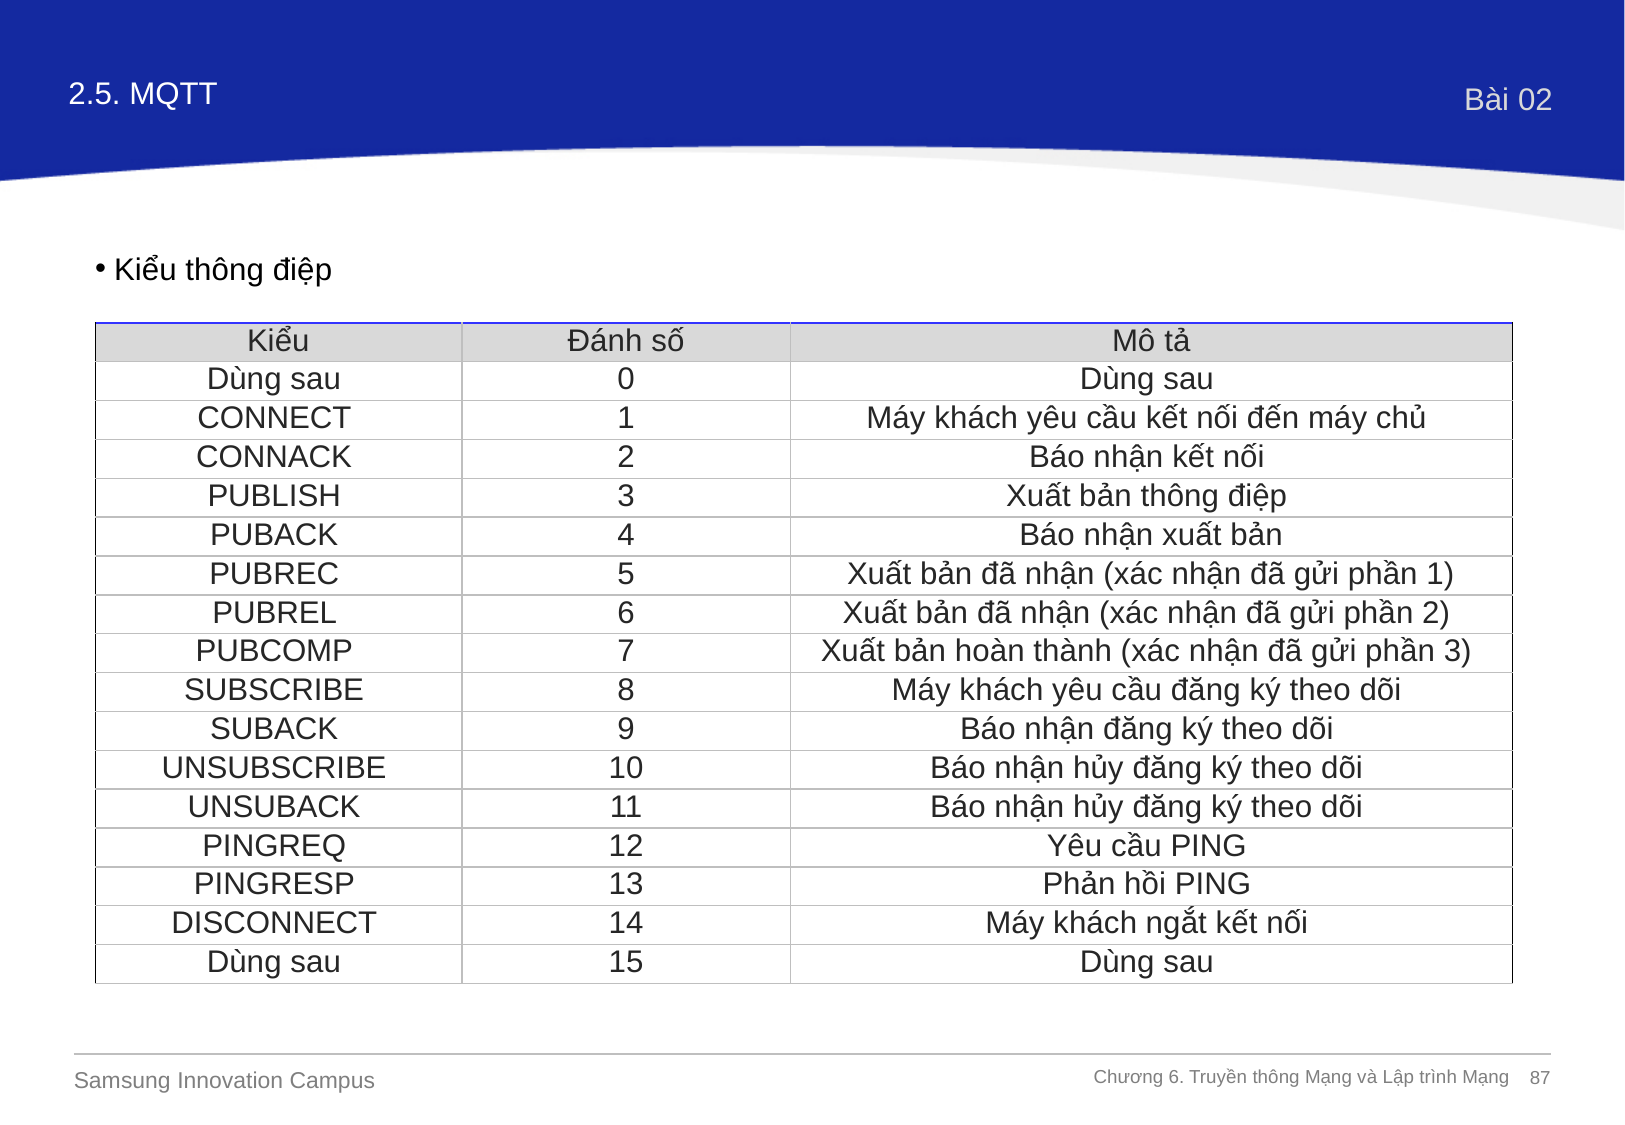

2.5. MQTT
Bài 02
Kiểu thông điệp
| Kiểu | Đánh số | Mô tả |
| --- | --- | --- |
| Dùng sau | 0 | Dùng sau |
| CONNECT | 1 | Máy khách yêu cầu kết nối đến máy chủ |
| CONNACK | 2 | Báo nhận kết nối |
| PUBLISH | 3 | Xuất bản thông điệp |
| PUBACK | 4 | Báo nhận xuất bản |
| PUBREC | 5 | Xuất bản đã nhận (xác nhận đã gửi phần 1) |
| PUBREL | 6 | Xuất bản đã nhận (xác nhận đã gửi phần 2) |
| PUBCOMP | 7 | Xuất bản hoàn thành (xác nhận đã gửi phần 3) |
| SUBSCRIBE | 8 | Máy khách yêu cầu đăng ký theo dõi |
| SUBACK | 9 | Báo nhận đăng ký theo dõi |
| UNSUBSCRIBE | 10 | Báo nhận hủy đăng ký theo dõi |
| UNSUBACK | 11 | Báo nhận hủy đăng ký theo dõi |
| PINGREQ | 12 | Yêu cầu PING |
| PINGRESP | 13 | Phản hồi PING |
| DISCONNECT | 14 | Máy khách ngắt kết nối |
| Dùng sau | 15 | Dùng sau |